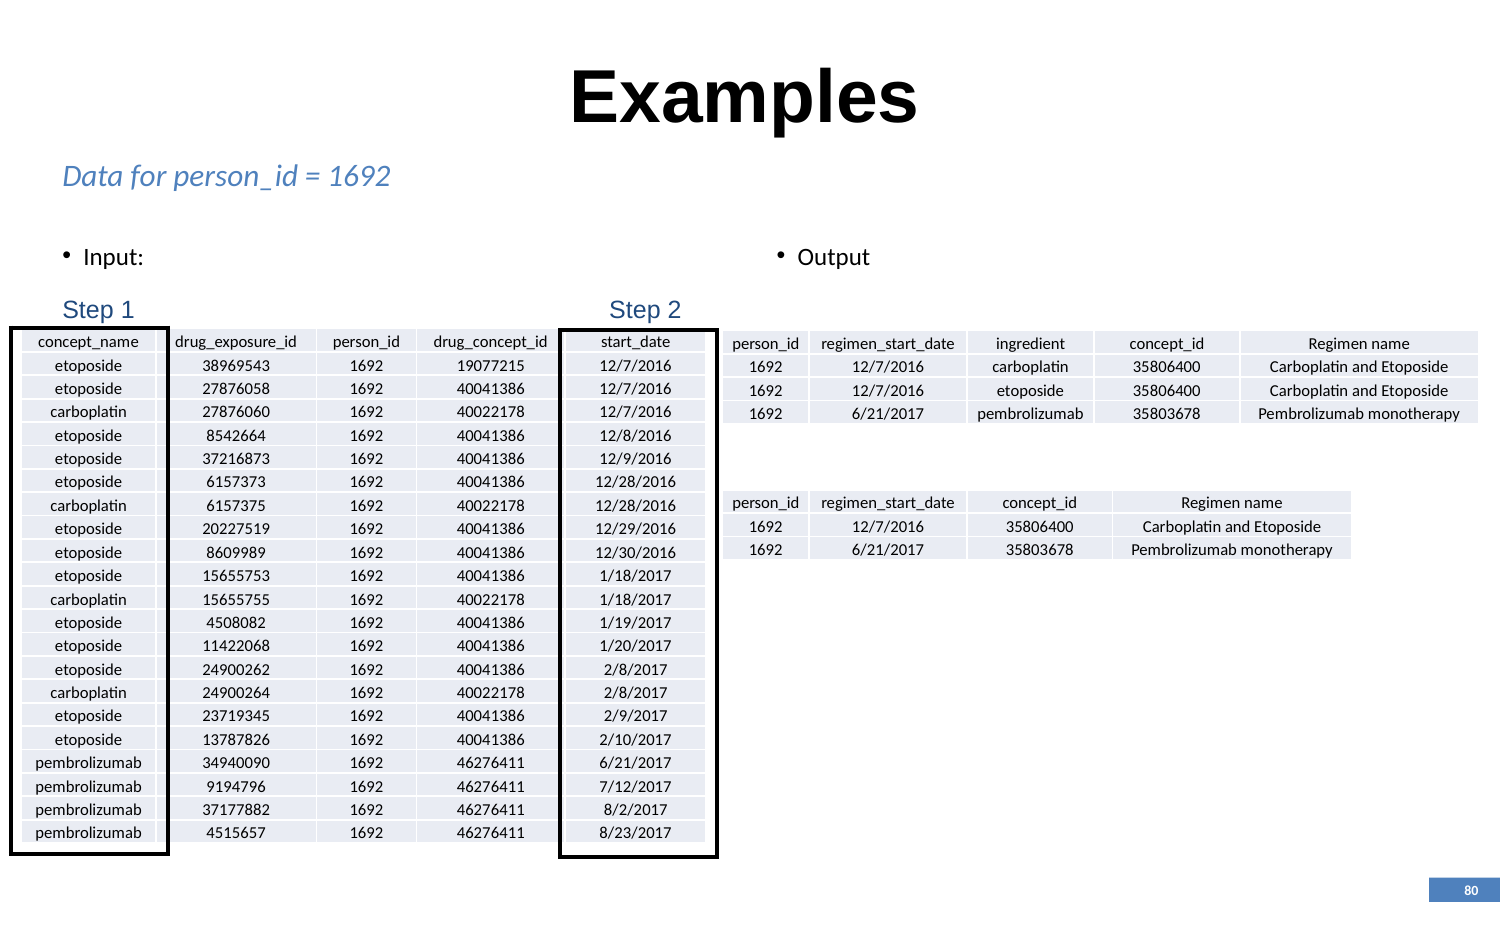

# Examples
Data for person_id = 1692
Input:
Output
Step 1
Step 2
|  |
| --- |
| concept\_name | drug\_exposure\_id | person\_id | drug\_concept\_id | start\_date |
| --- | --- | --- | --- | --- |
| etoposide | 38969543 | 1692 | 19077215 | 12/7/2016 |
| etoposide | 27876058 | 1692 | 40041386 | 12/7/2016 |
| carboplatin | 27876060 | 1692 | 40022178 | 12/7/2016 |
| etoposide | 8542664 | 1692 | 40041386 | 12/8/2016 |
| etoposide | 37216873 | 1692 | 40041386 | 12/9/2016 |
| etoposide | 6157373 | 1692 | 40041386 | 12/28/2016 |
| carboplatin | 6157375 | 1692 | 40022178 | 12/28/2016 |
| etoposide | 20227519 | 1692 | 40041386 | 12/29/2016 |
| etoposide | 8609989 | 1692 | 40041386 | 12/30/2016 |
| etoposide | 15655753 | 1692 | 40041386 | 1/18/2017 |
| carboplatin | 15655755 | 1692 | 40022178 | 1/18/2017 |
| etoposide | 4508082 | 1692 | 40041386 | 1/19/2017 |
| etoposide | 11422068 | 1692 | 40041386 | 1/20/2017 |
| etoposide | 24900262 | 1692 | 40041386 | 2/8/2017 |
| carboplatin | 24900264 | 1692 | 40022178 | 2/8/2017 |
| etoposide | 23719345 | 1692 | 40041386 | 2/9/2017 |
| etoposide | 13787826 | 1692 | 40041386 | 2/10/2017 |
| pembrolizumab | 34940090 | 1692 | 46276411 | 6/21/2017 |
| pembrolizumab | 9194796 | 1692 | 46276411 | 7/12/2017 |
| pembrolizumab | 37177882 | 1692 | 46276411 | 8/2/2017 |
| pembrolizumab | 4515657 | 1692 | 46276411 | 8/23/2017 |
|  |
| --- |
| person\_id | regimen\_start\_date | ingredient | concept\_id | Regimen name |
| --- | --- | --- | --- | --- |
| 1692 | 12/7/2016 | carboplatin | 35806400 | Carboplatin and Etoposide |
| 1692 | 12/7/2016 | etoposide | 35806400 | Carboplatin and Etoposide |
| 1692 | 6/21/2017 | pembrolizumab | 35803678 | Pembrolizumab monotherapy |
| person\_id | regimen\_start\_date | concept\_id | Regimen name |
| --- | --- | --- | --- |
| 1692 | 12/7/2016 | 35806400 | Carboplatin and Etoposide |
| 1692 | 6/21/2017 | 35803678 | Pembrolizumab monotherapy |